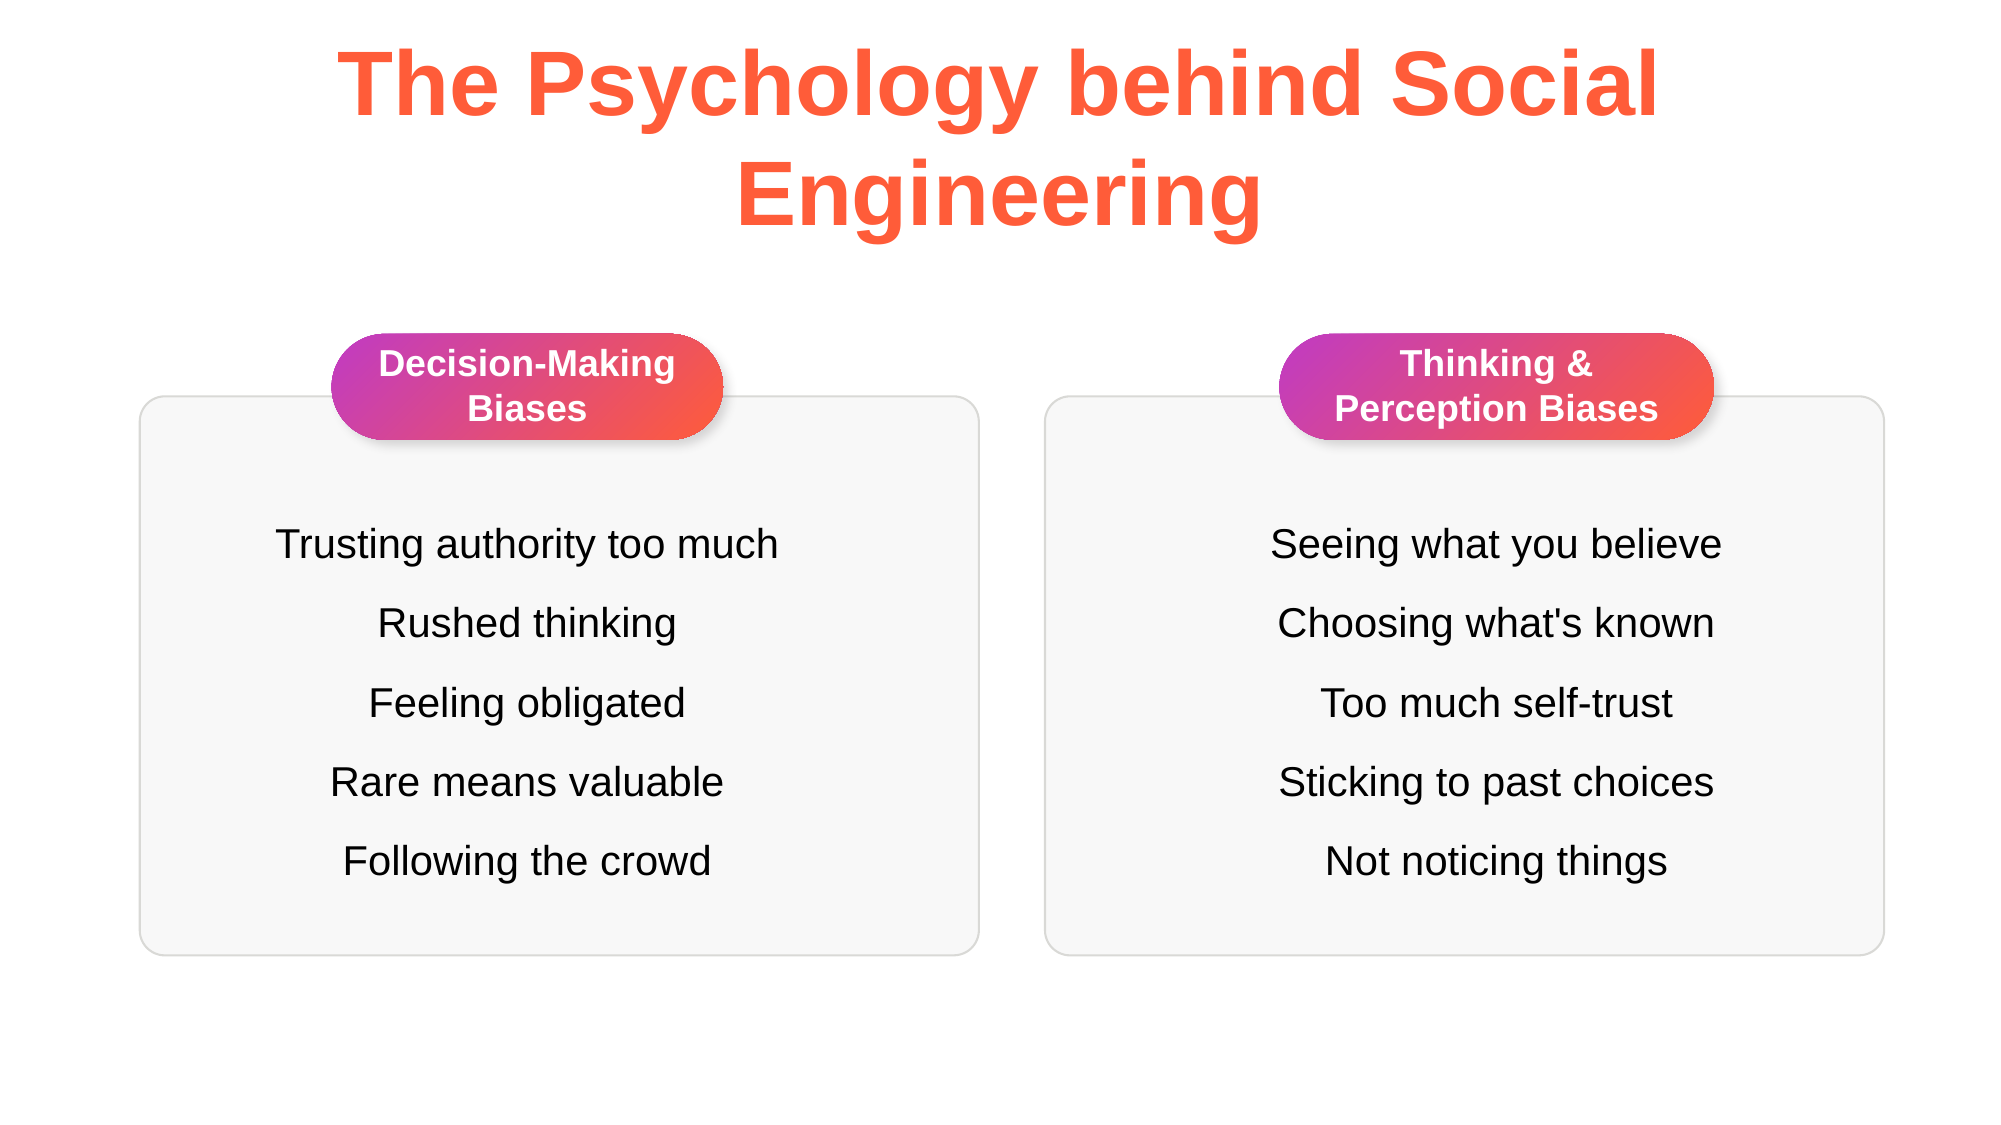

The Psychology behind Social Engineering
Decision-Making Biases

Trusting authority too much
Rushed thinking
Feeling obligated
Rare means valuable
Following the crowd
Thinking & Perception Biases

Seeing what you believe
Choosing what's known
Too much self-trust
Sticking to past choices
Not noticing things